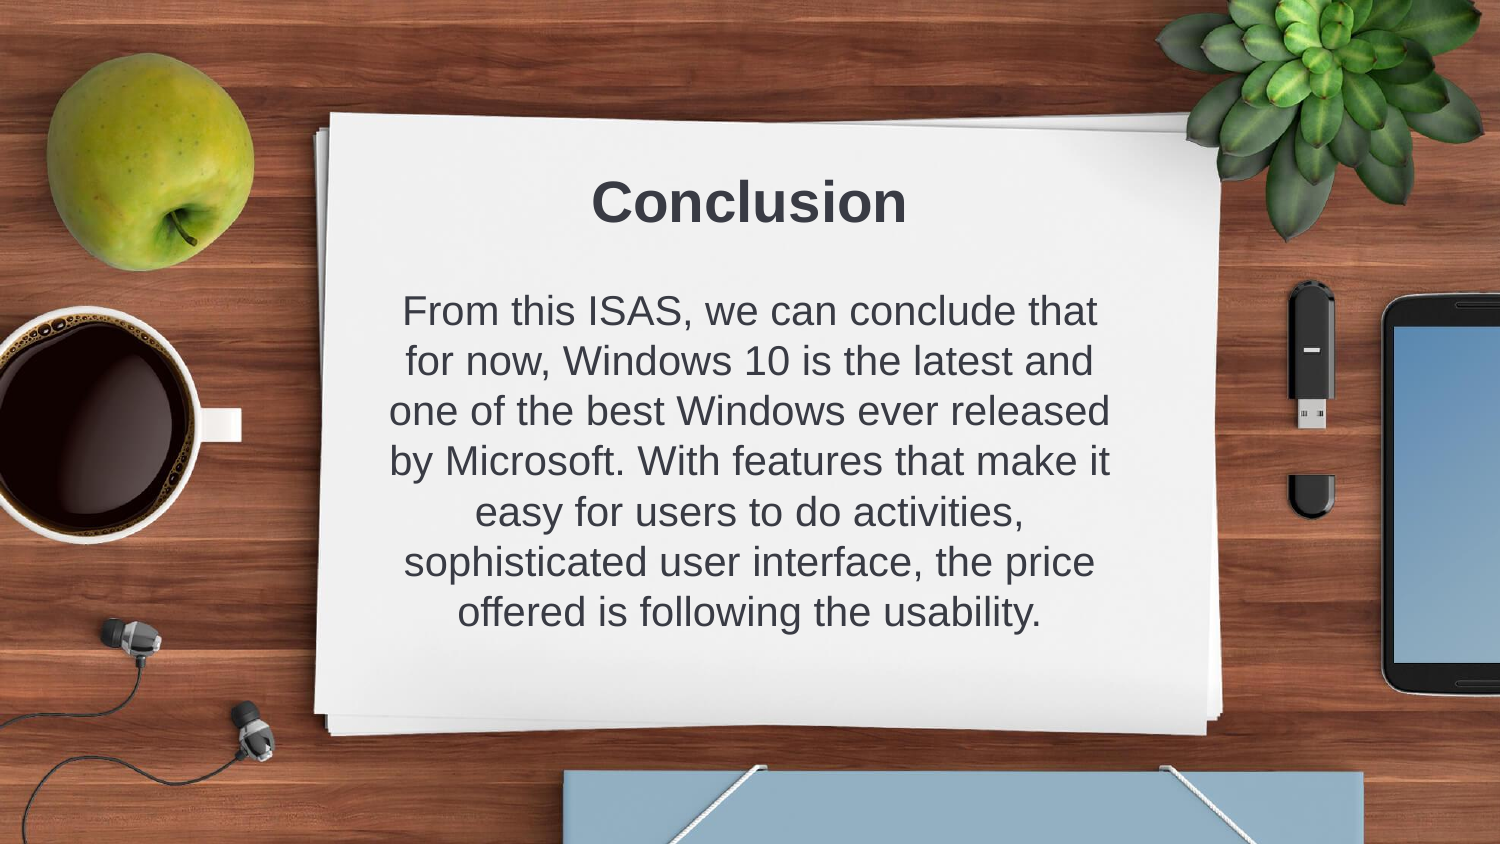

# Conclusion From this ISAS, we can conclude that for now, Windows 10 is the latest and one of the best Windows ever released by Microsoft. With features that make it easy for users to do activities, sophisticated user interface, the price offered is following the usability.